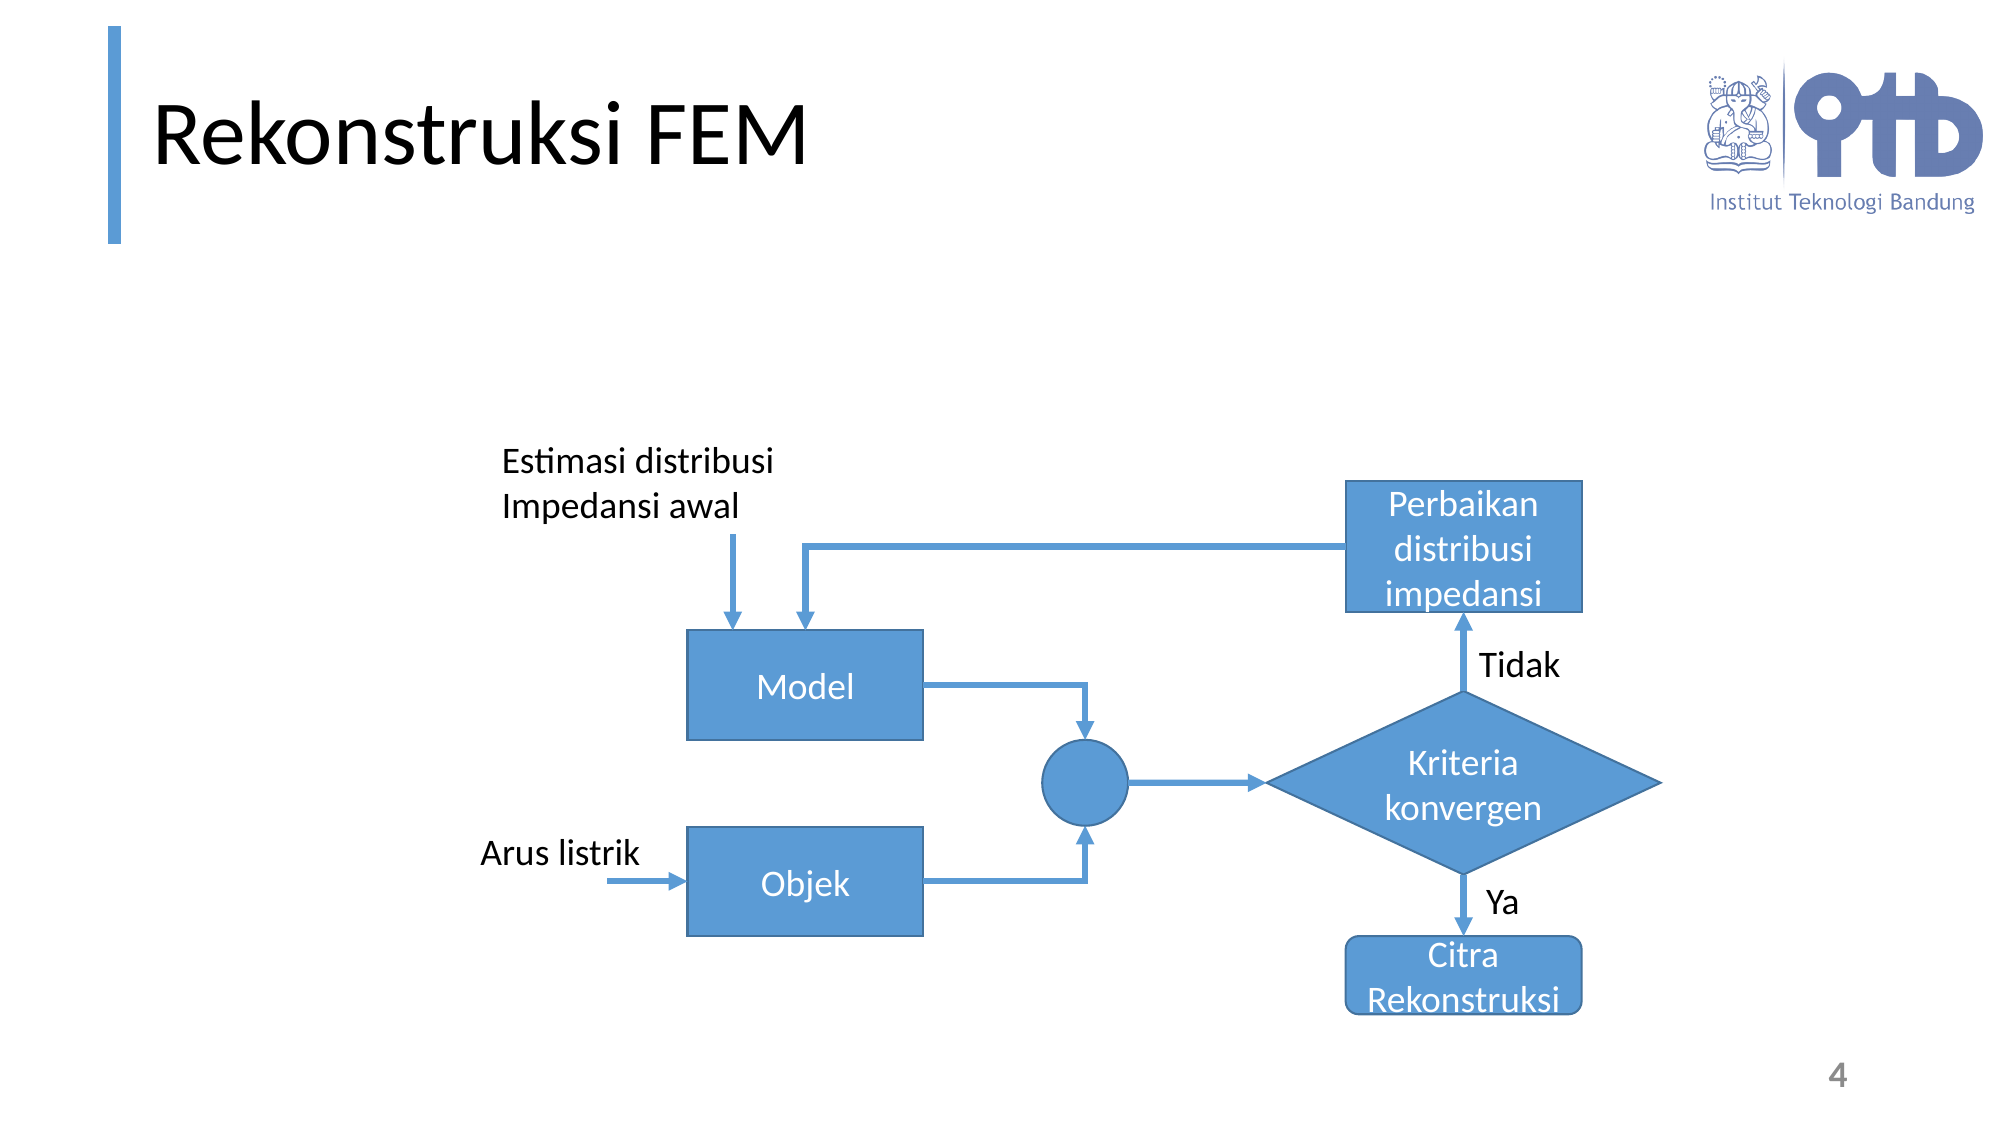

# Rekonstruksi FEM

Estimasi distribusi
Impedansi awal
Perbaikan distribusi impedansi
Model
Kriteria konvergen

Arus listrik
Objek
Citra Rekonstruksi
Tidak
Ya